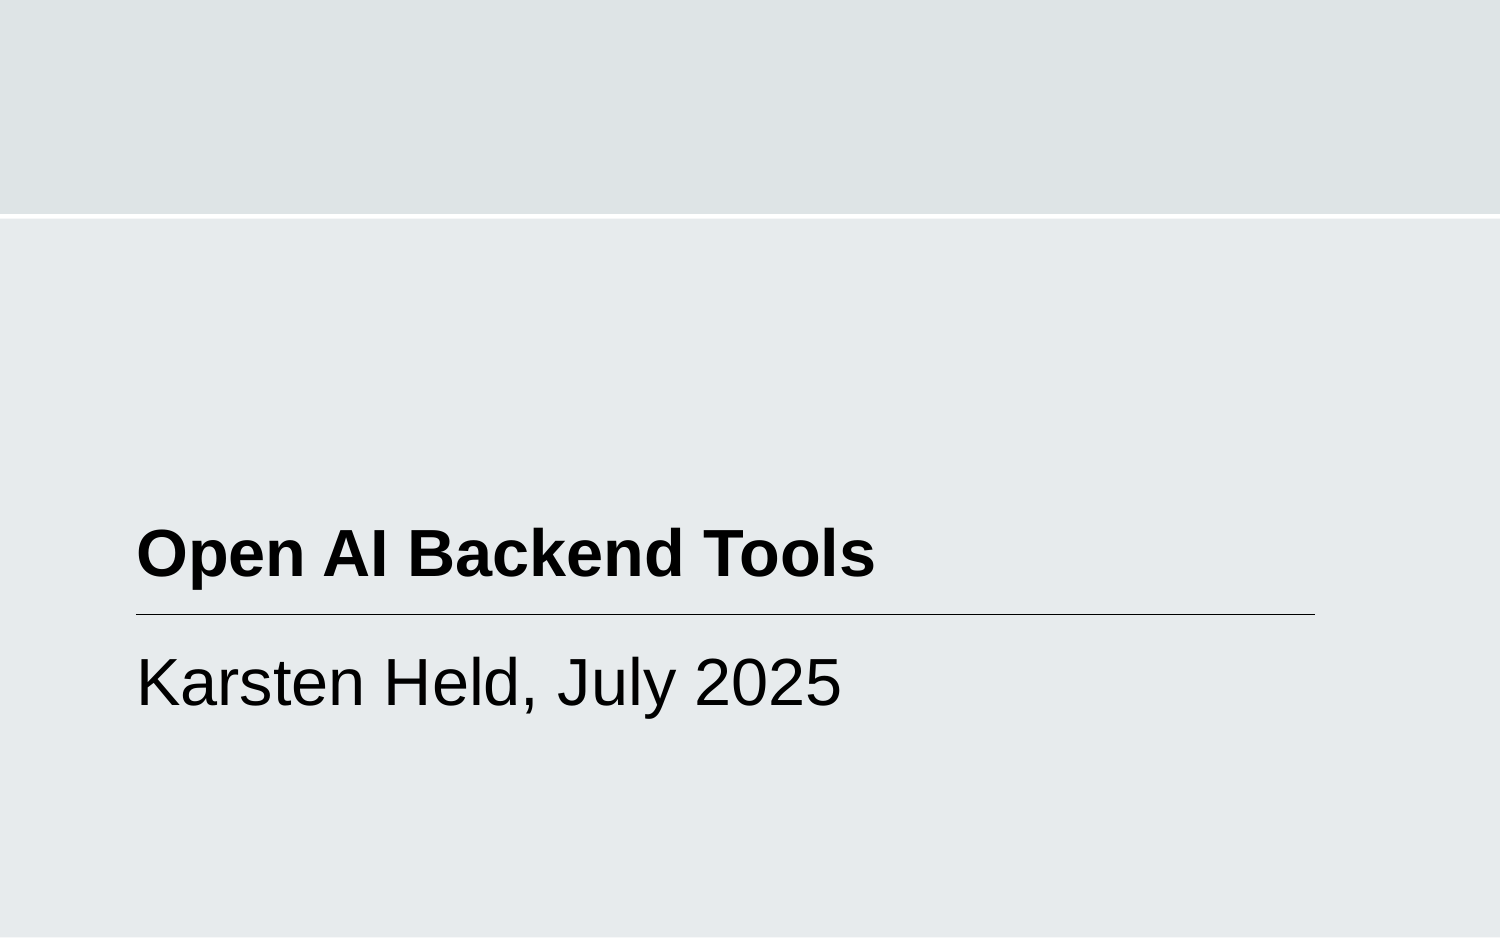

# Open AI Backend Tools
Karsten Held, July 2025